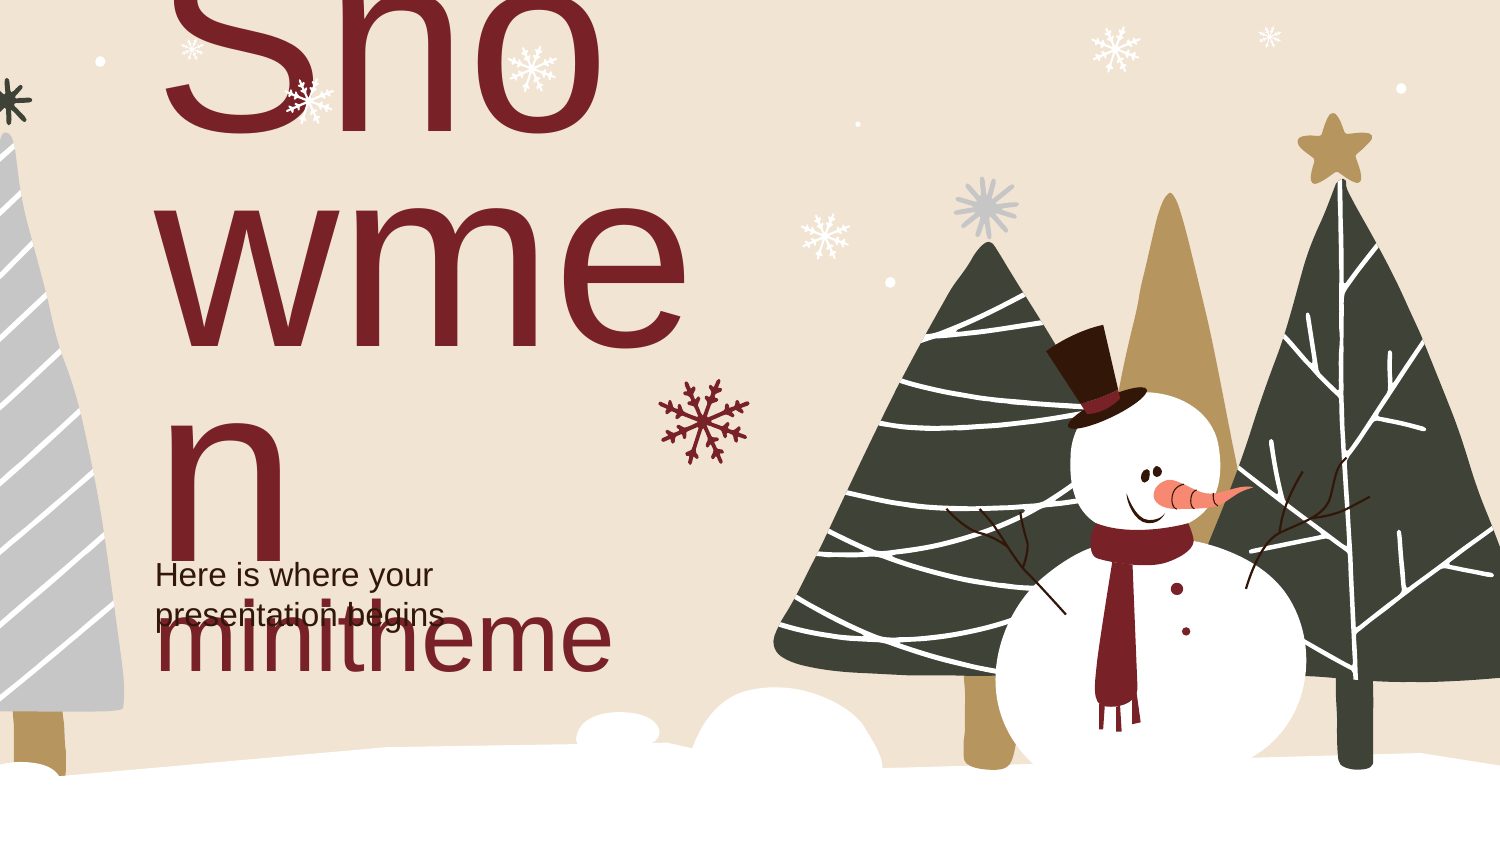

# Snowmen minitheme

Here is where your presentation begins